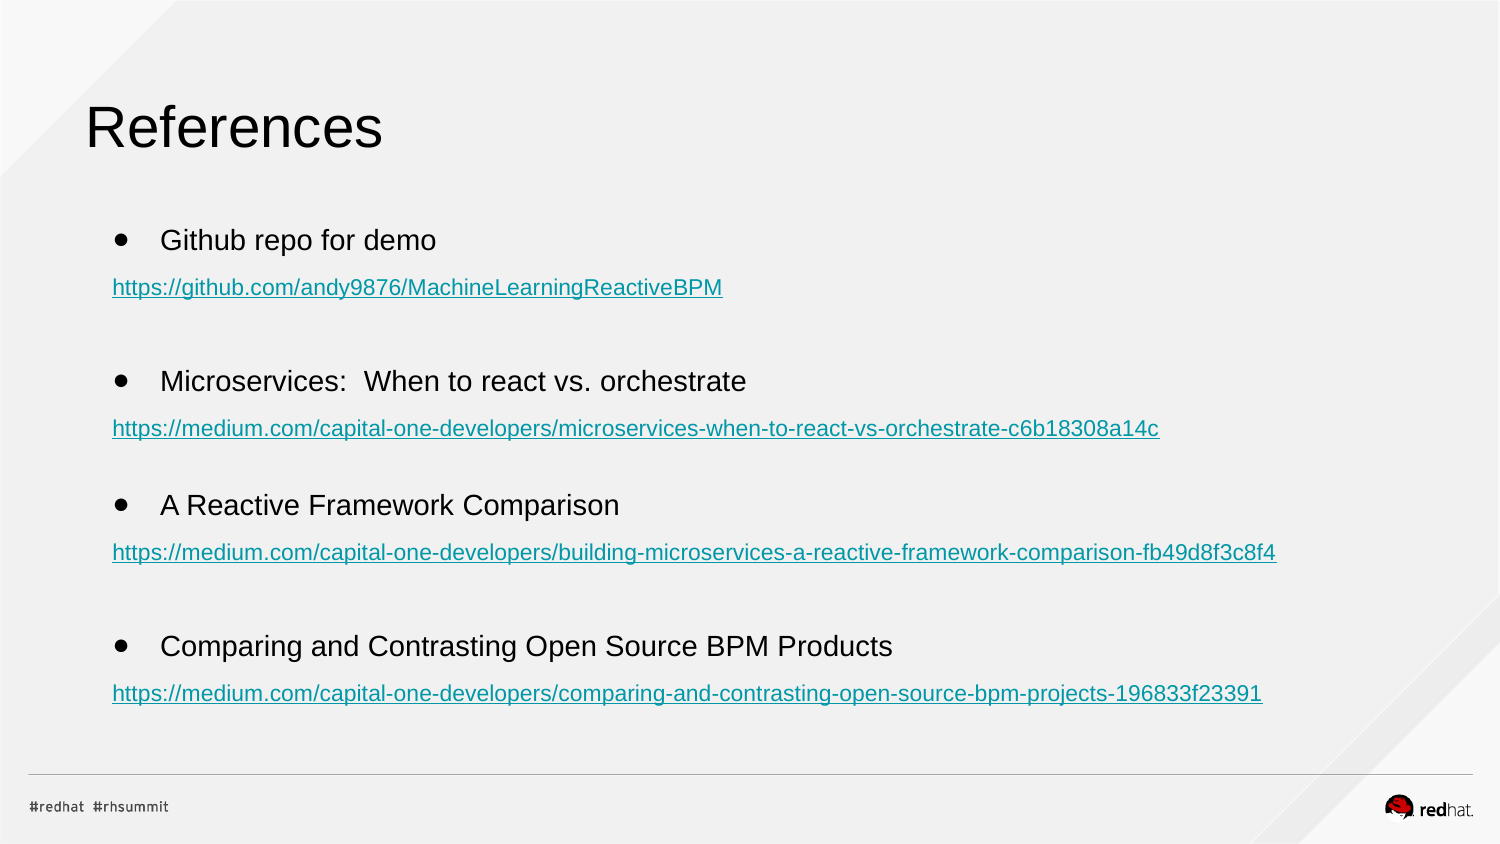

References
Github repo for demo
https://github.com/andy9876/MachineLearningReactiveBPM

Microservices:  When to react vs. orchestrate
https://medium.com/capital-one-developers/microservices-when-to-react-vs-orchestrate-c6b18308a14c

A Reactive Framework Comparison
https://medium.com/capital-one-developers/building-microservices-a-reactive-framework-comparison-fb49d8f3c8f4

Comparing and Contrasting Open Source BPM Products
https://medium.com/capital-one-developers/comparing-and-contrasting-open-source-bpm-projects-196833f23391